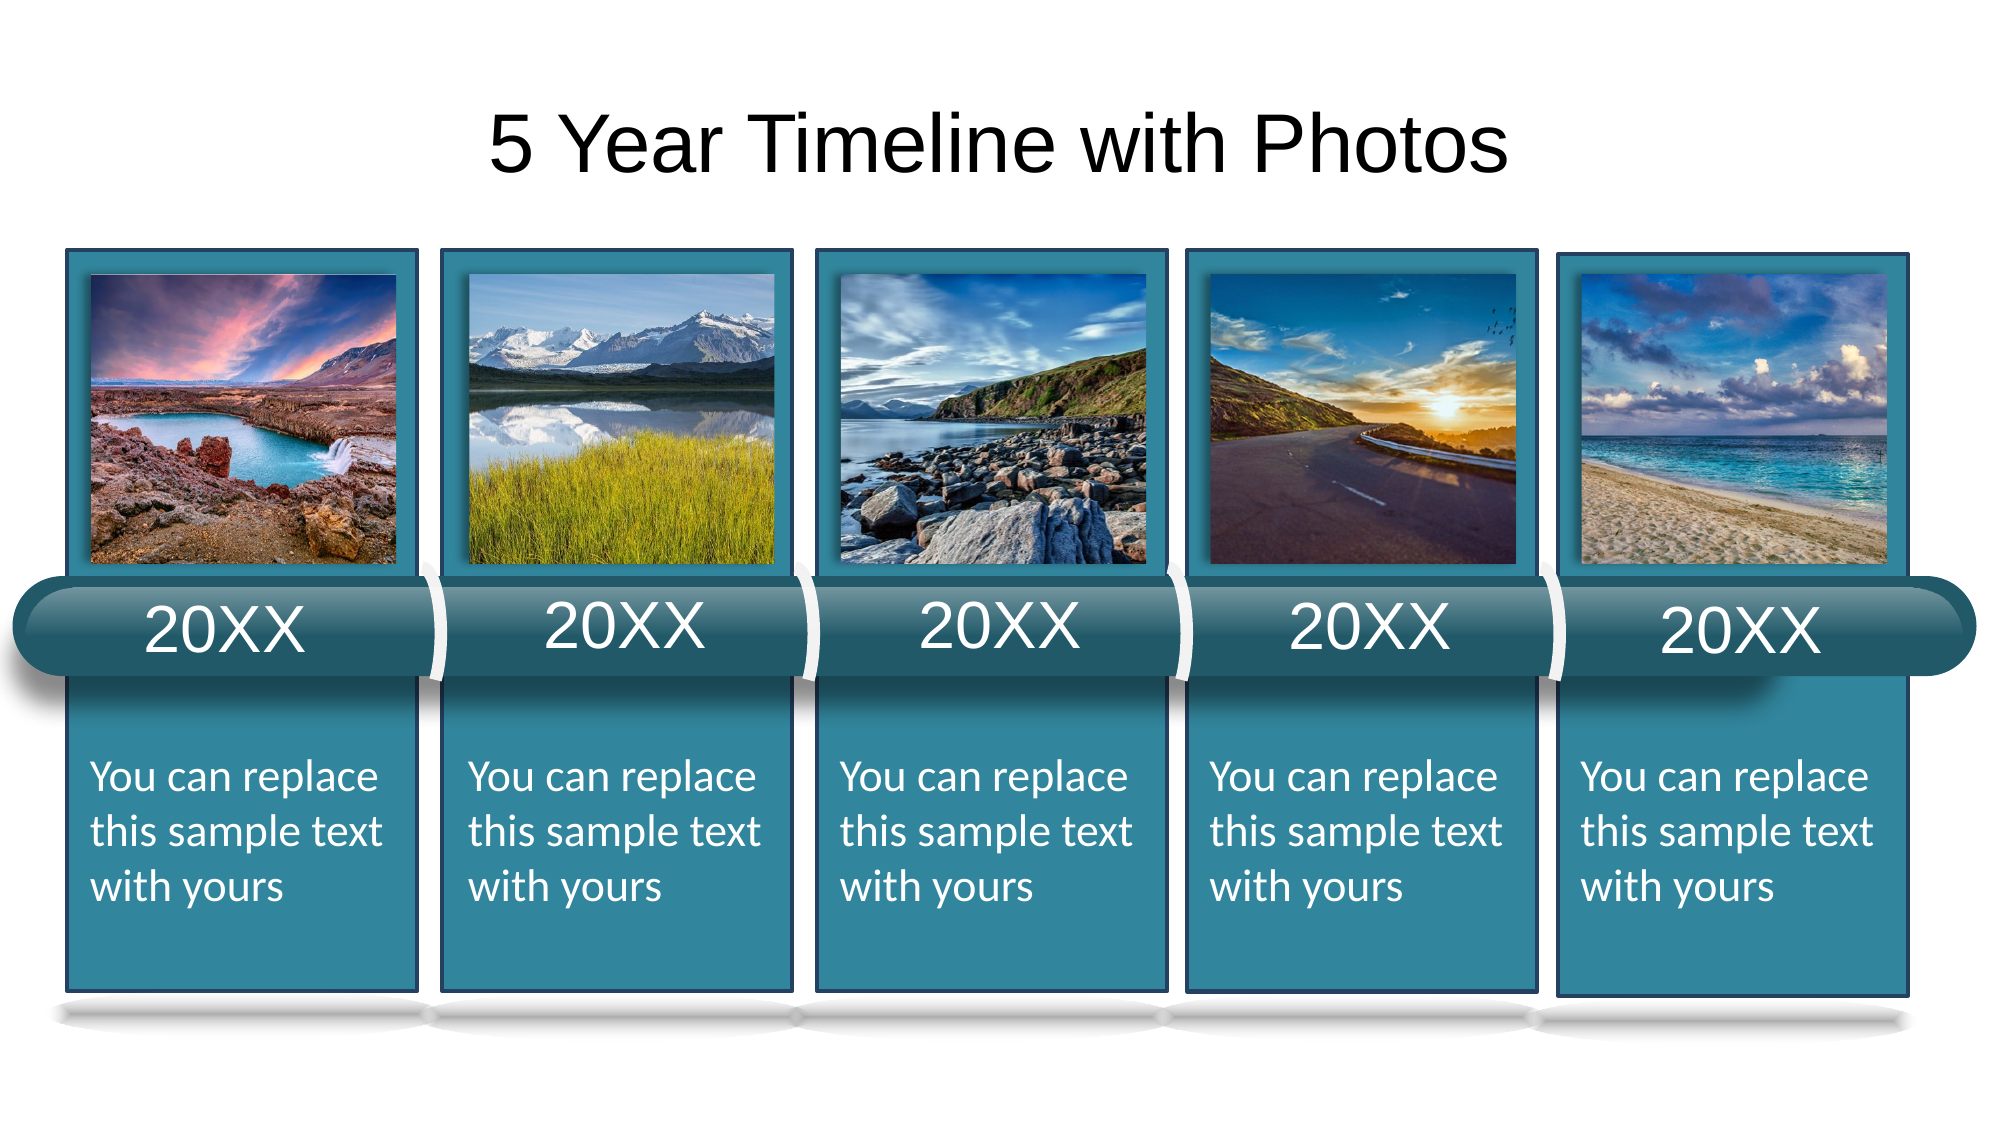

# 5 Year Timeline with Photos

You can replace this sample text with yours

You can replace this sample text with yours

You can replace this sample text with yours

You can replace this sample text with yours

You can replace this sample text with yours

20XX
20XX
20XX

20XX
20XX